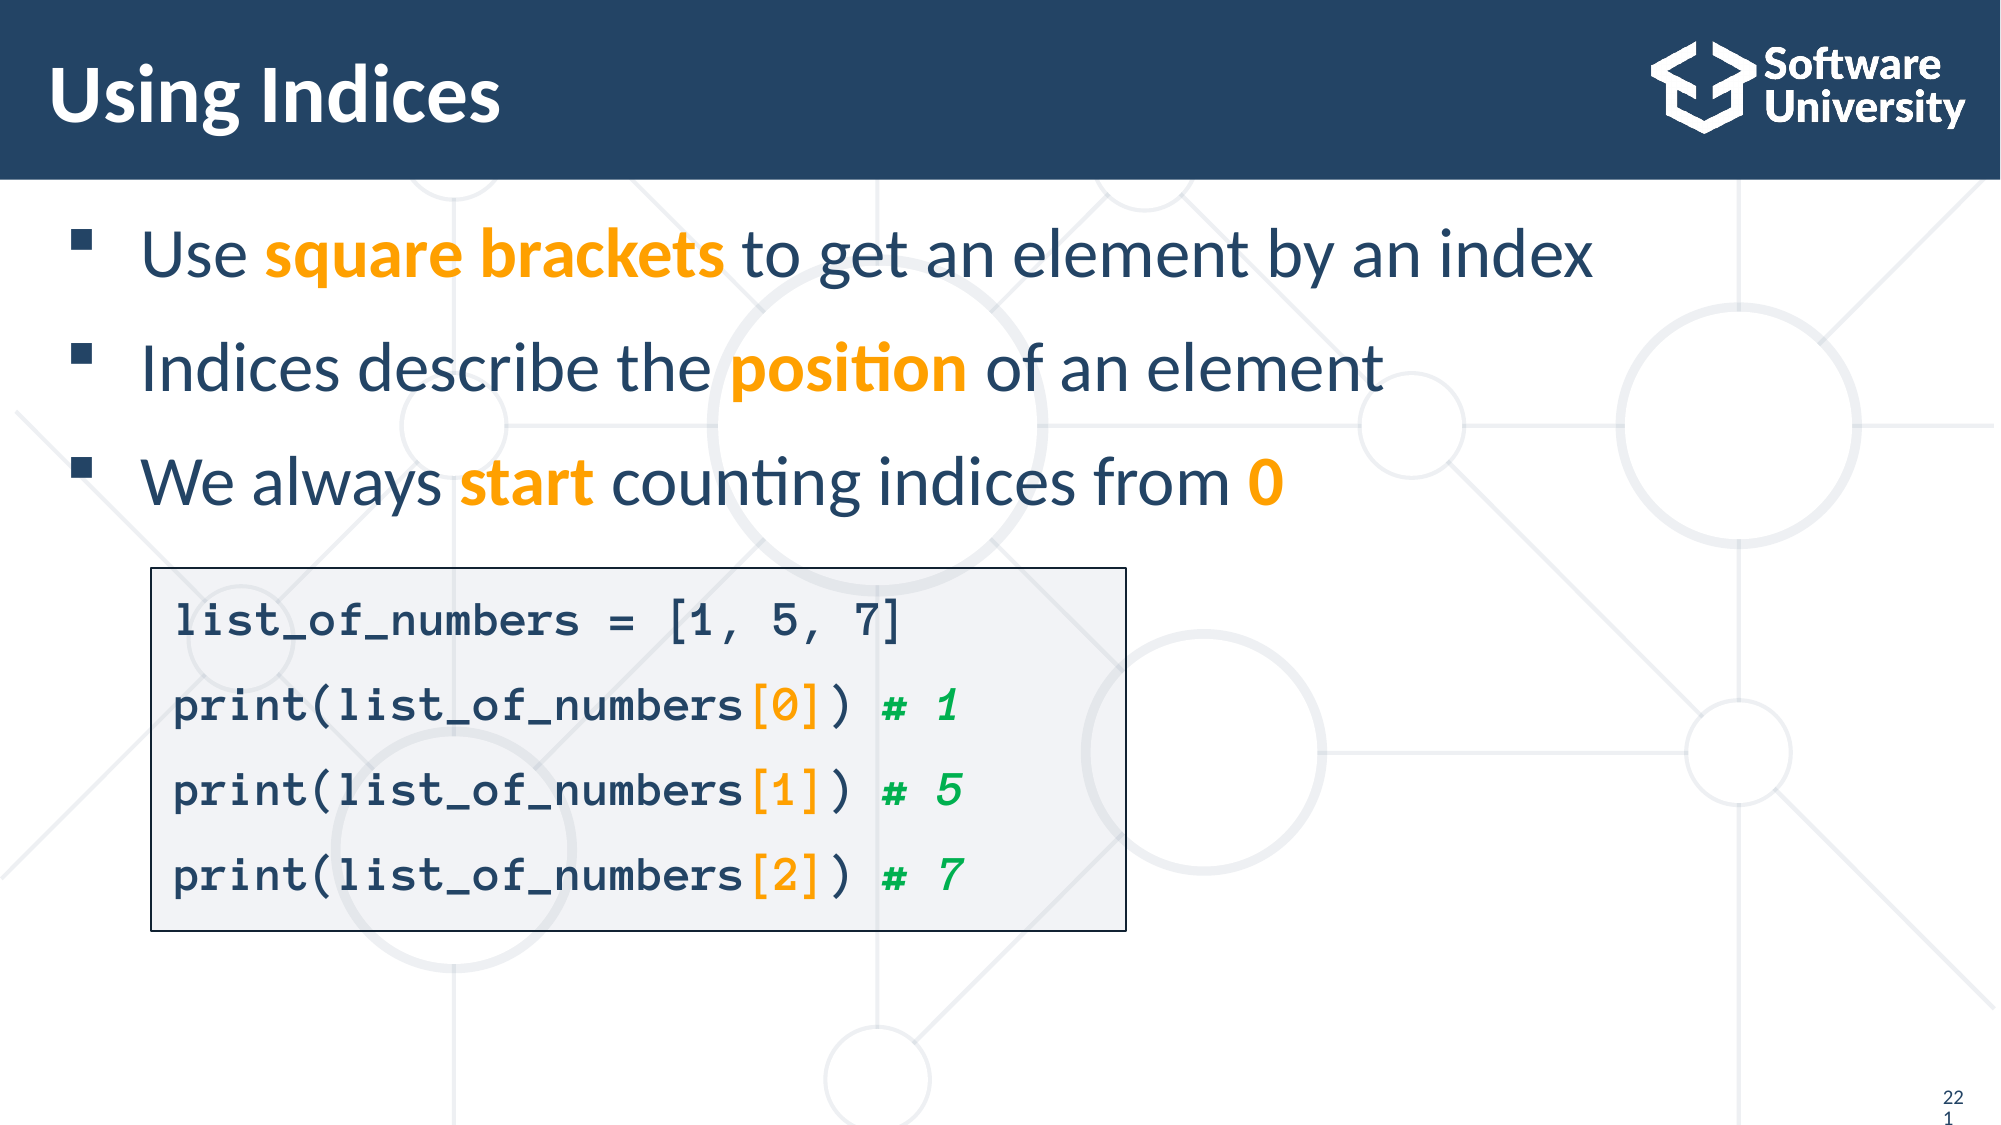

# Using Indices
Use square brackets to get an element by an index
Indices describe the position of an element
We always start counting indices from 0
list_of_numbers = [1, 5, 7]
print(list_of_numbers[0]) # 1
print(list_of_numbers[1]) # 5
print(list_of_numbers[2]) # 7
221